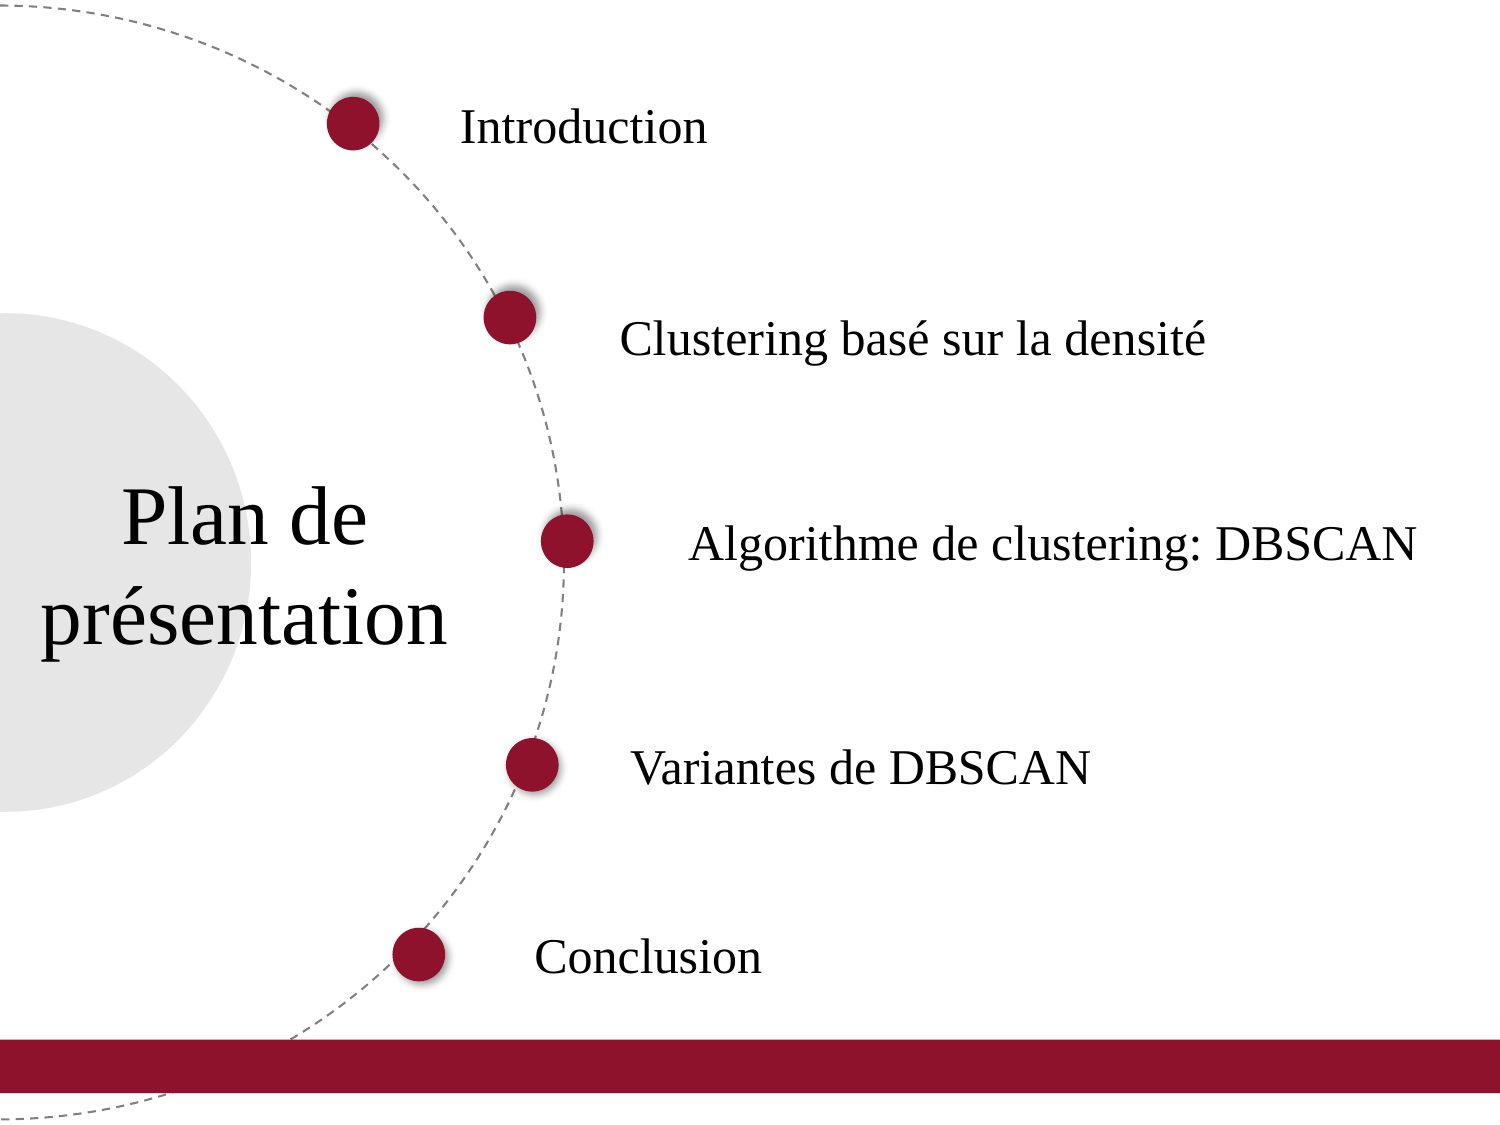

Introduction

Clustering basé sur la densité

Plan de présentation
Algorithme de clustering: DBSCAN

Variantes de DBSCAN

Conclusion